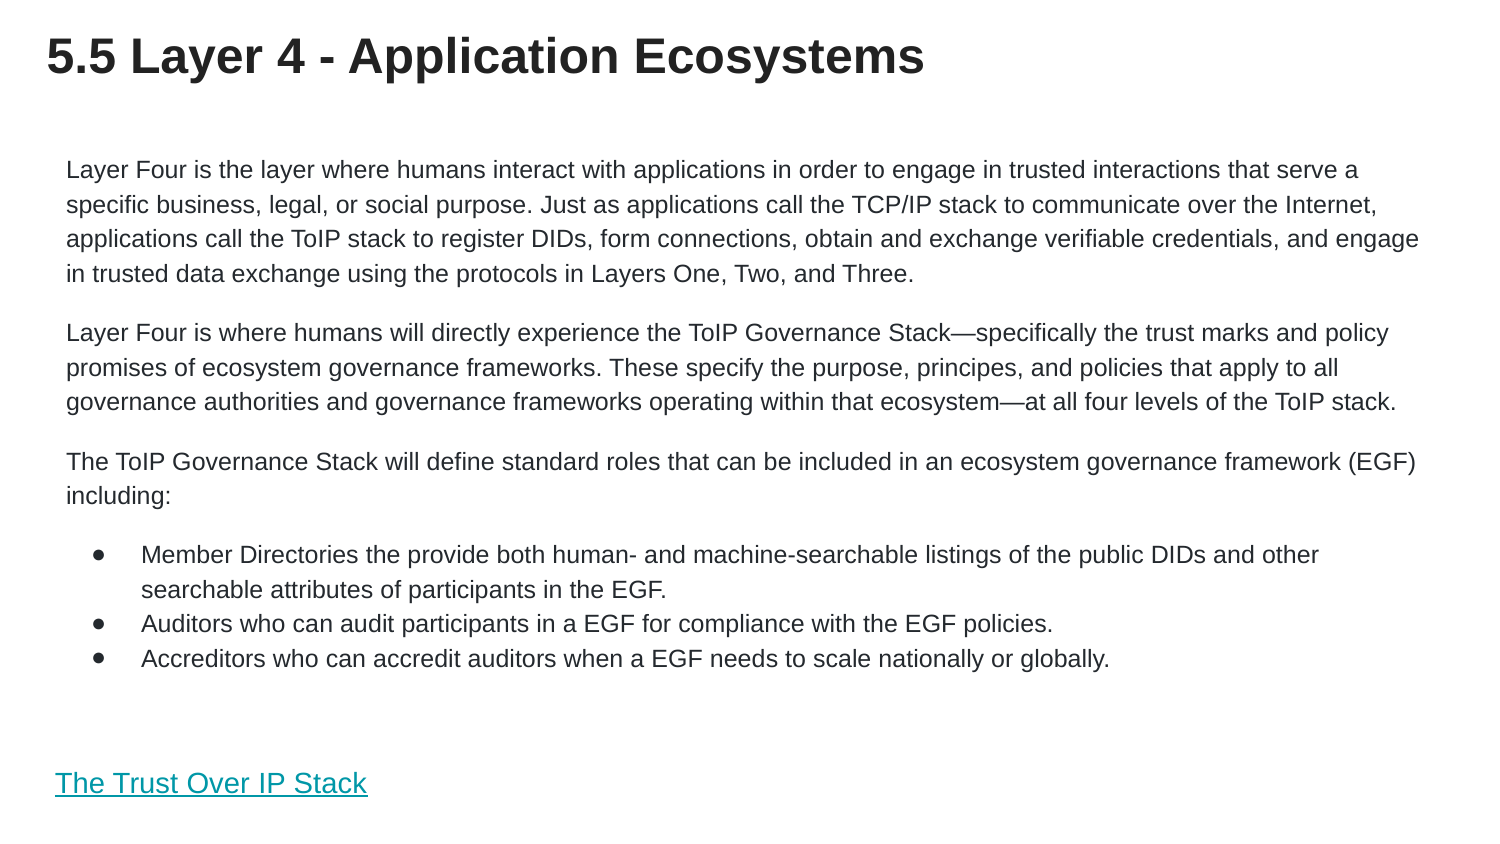

5.5 Layer 4 - Application Ecosystems
Layer Four is the layer where humans interact with applications in order to engage in trusted interactions that serve a specific business, legal, or social purpose. Just as applications call the TCP/IP stack to communicate over the Internet, applications call the ToIP stack to register DIDs, form connections, obtain and exchange verifiable credentials, and engage in trusted data exchange using the protocols in Layers One, Two, and Three.
Layer Four is where humans will directly experience the ToIP Governance Stack—specifically the trust marks and policy promises of ecosystem governance frameworks. These specify the purpose, principes, and policies that apply to all governance authorities and governance frameworks operating within that ecosystem—at all four levels of the ToIP stack.
The ToIP Governance Stack will define standard roles that can be included in an ecosystem governance framework (EGF) including:
Member Directories the provide both human- and machine-searchable listings of the public DIDs and other searchable attributes of participants in the EGF.
Auditors who can audit participants in a EGF for compliance with the EGF policies.
Accreditors who can accredit auditors when a EGF needs to scale nationally or globally.
The Trust Over IP Stack